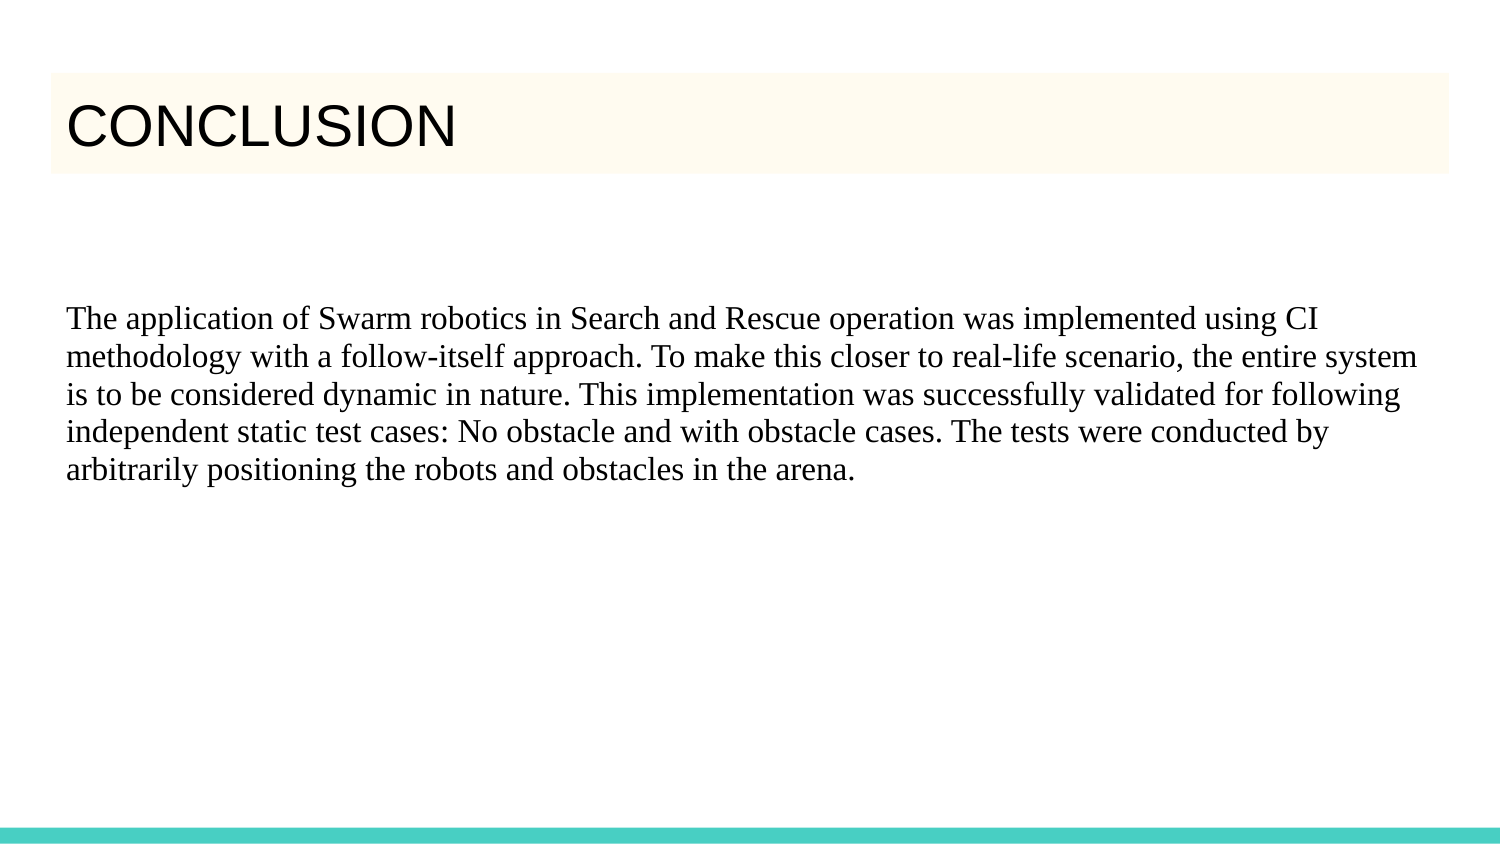

# CONCLUSION
The application of Swarm robotics in Search and Rescue operation was implemented using CI methodology with a follow-itself approach. To make this closer to real-life scenario, the entire system is to be considered dynamic in nature. This implementation was successfully validated for following independent static test cases: No obstacle and with obstacle cases. The tests were conducted by arbitrarily positioning the robots and obstacles in the arena.